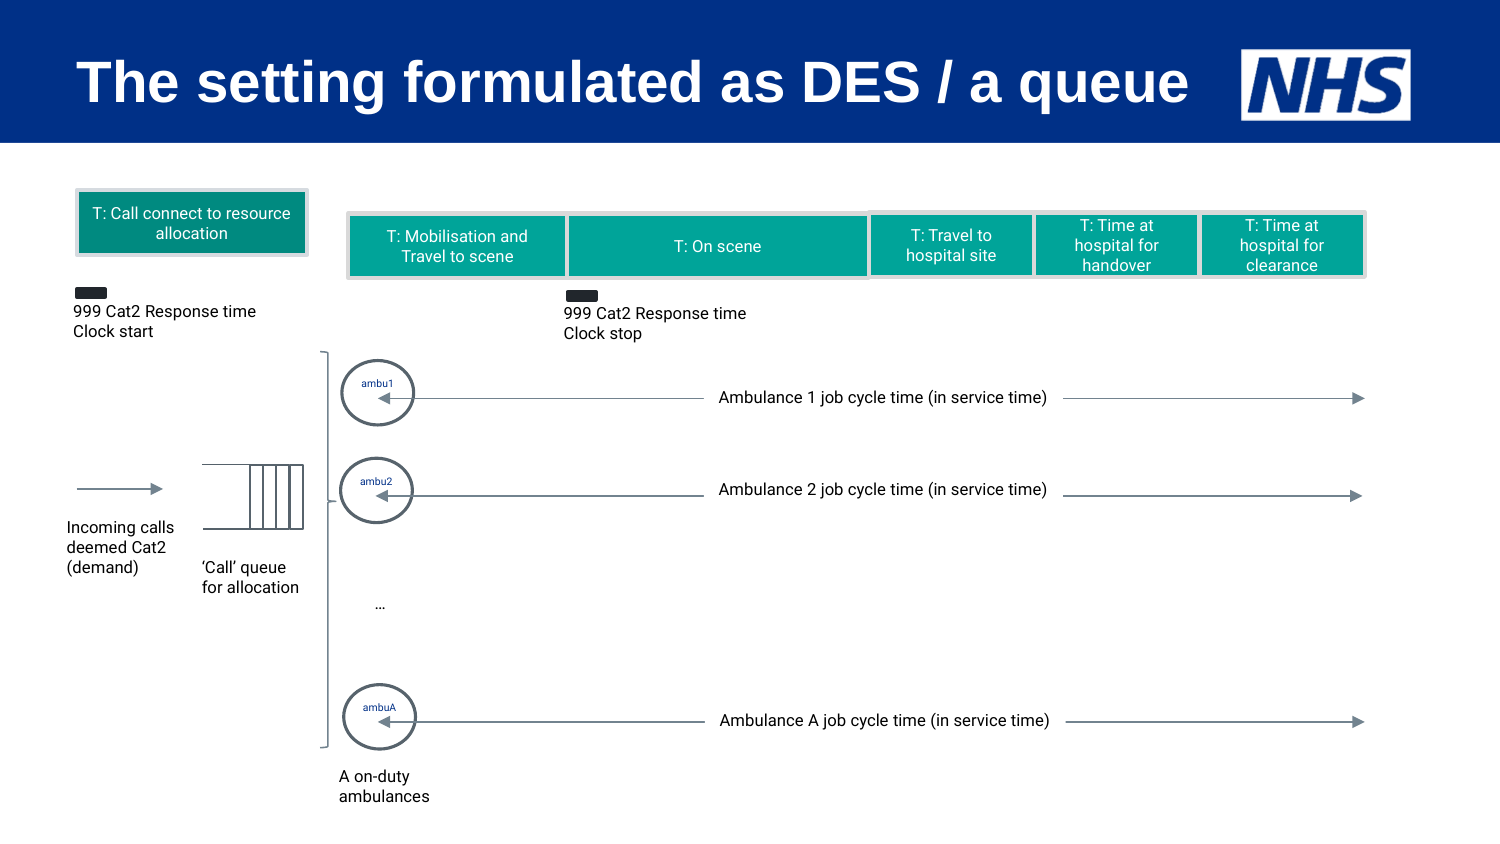

# The setting formulated as DES / a queue
T: Call connect to resource allocation
T: Travel to hospital site
T: Time at hospital for handover
T: Time at hospital for clearance
T: Mobilisation and Travel to scene
T: On scene

999 Cat2 Response time
Clock start
999 Cat2 Response time
Clock stop

ambu1
Ambulance 1 job cycle time (in service time)
ambu2

Ambulance 2 job cycle time (in service time)
Incoming calls
deemed Cat2
(demand)
‘Call’ queue
for allocation
…
ambuA
Ambulance A job cycle time (in service time)
A on-duty ambulances